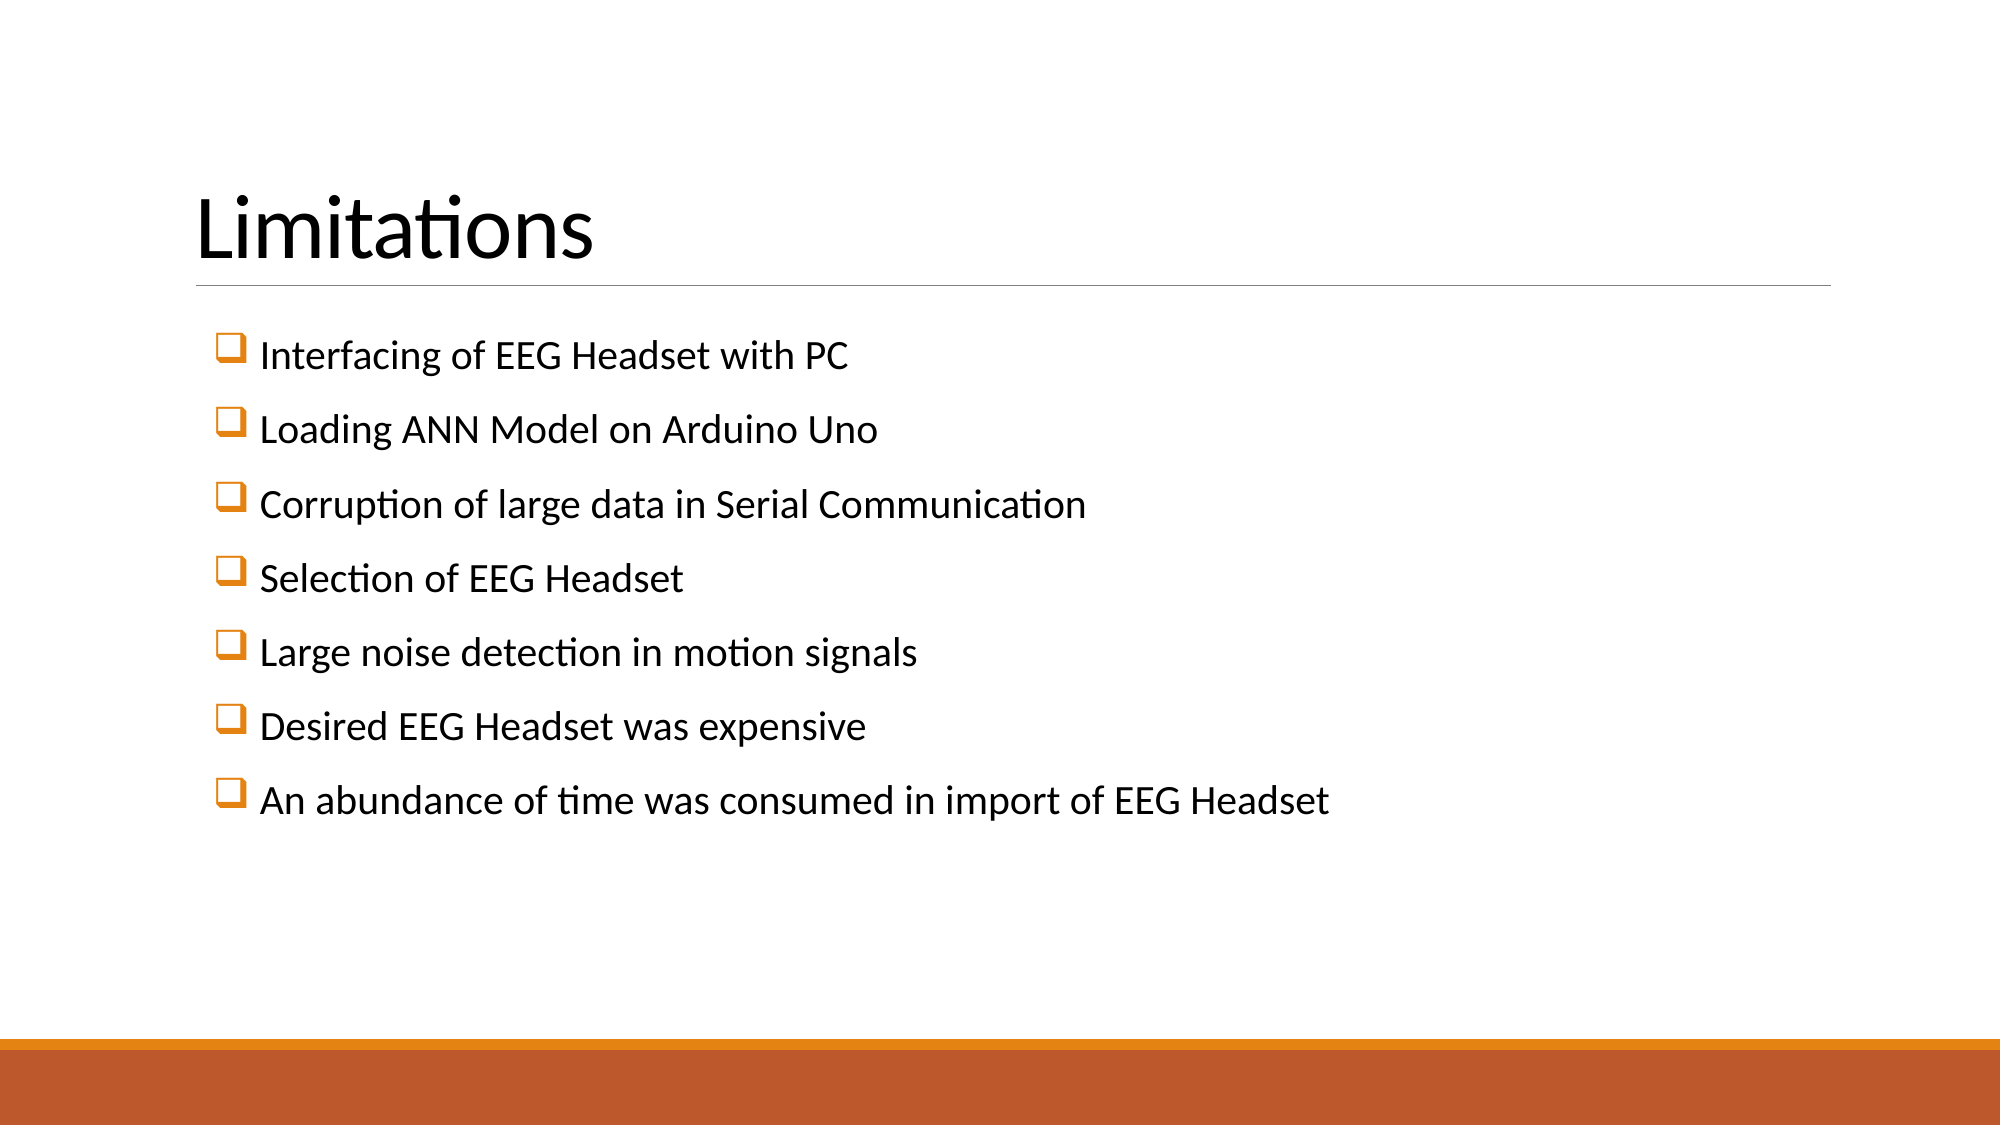

# Limitations
 Interfacing of EEG Headset with PC
 Loading ANN Model on Arduino Uno
 Corruption of large data in Serial Communication
 Selection of EEG Headset
 Large noise detection in motion signals
 Desired EEG Headset was expensive
 An abundance of time was consumed in import of EEG Headset